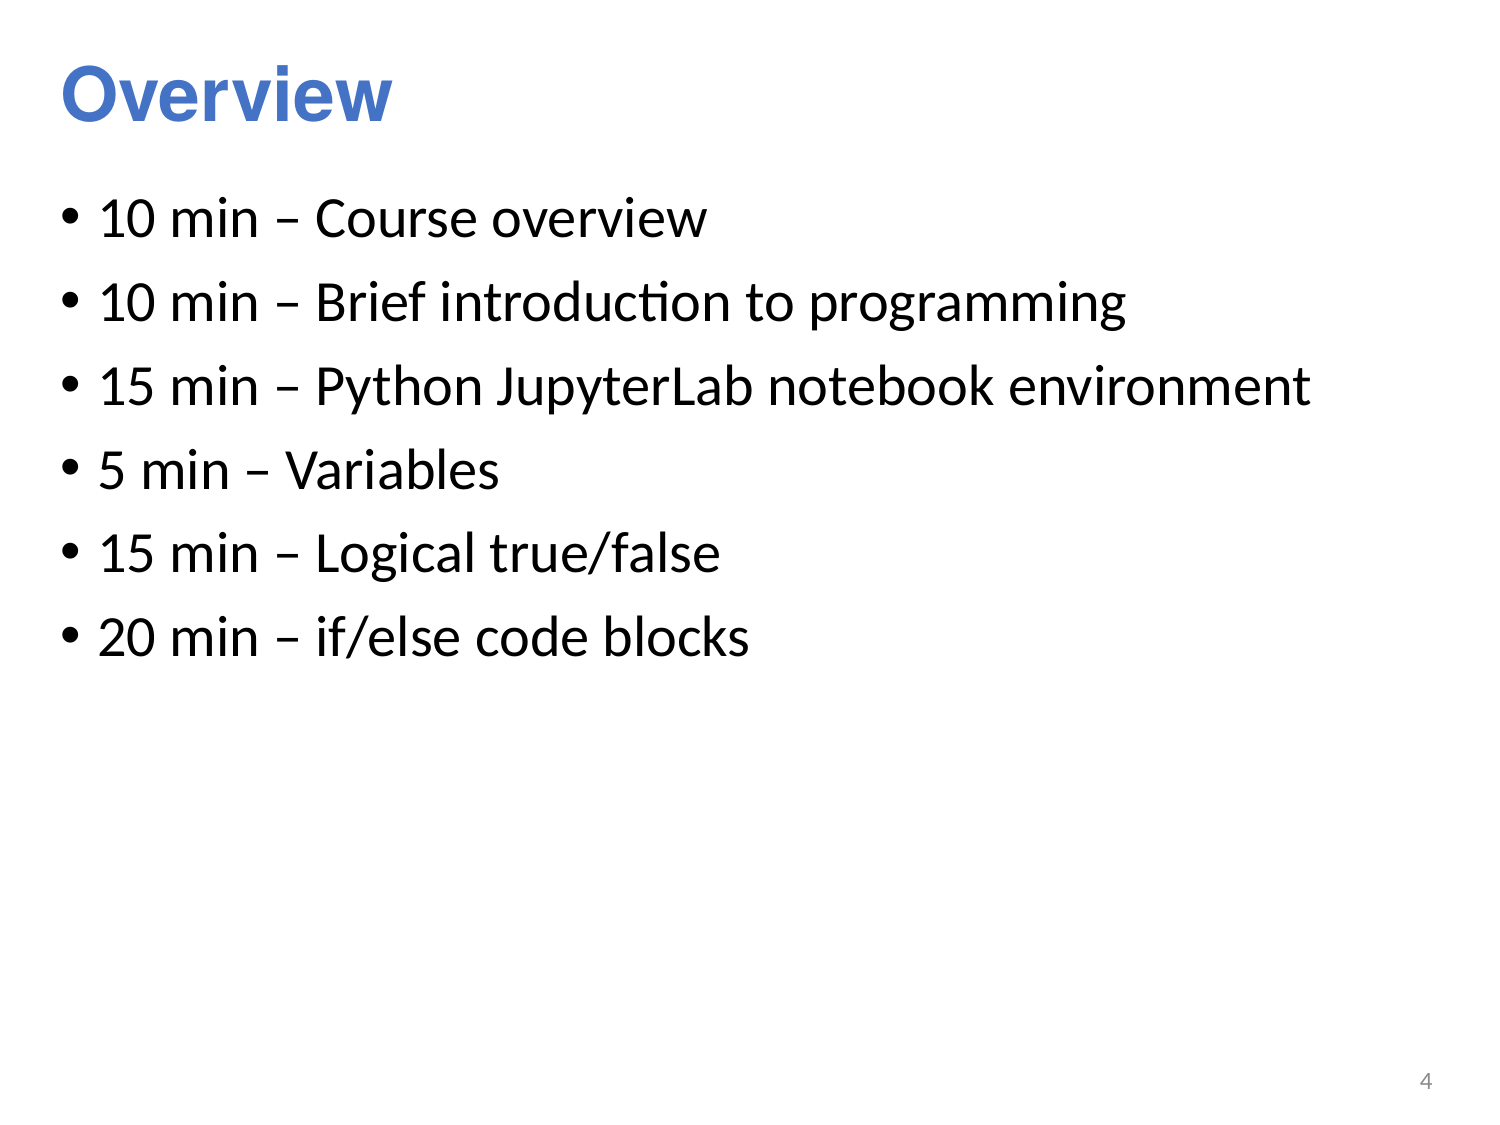

# Overview
10 min – Course overview
10 min – Brief introduction to programming
15 min – Python JupyterLab notebook environment
5 min – Variables
15 min – Logical true/false
20 min – if/else code blocks
4